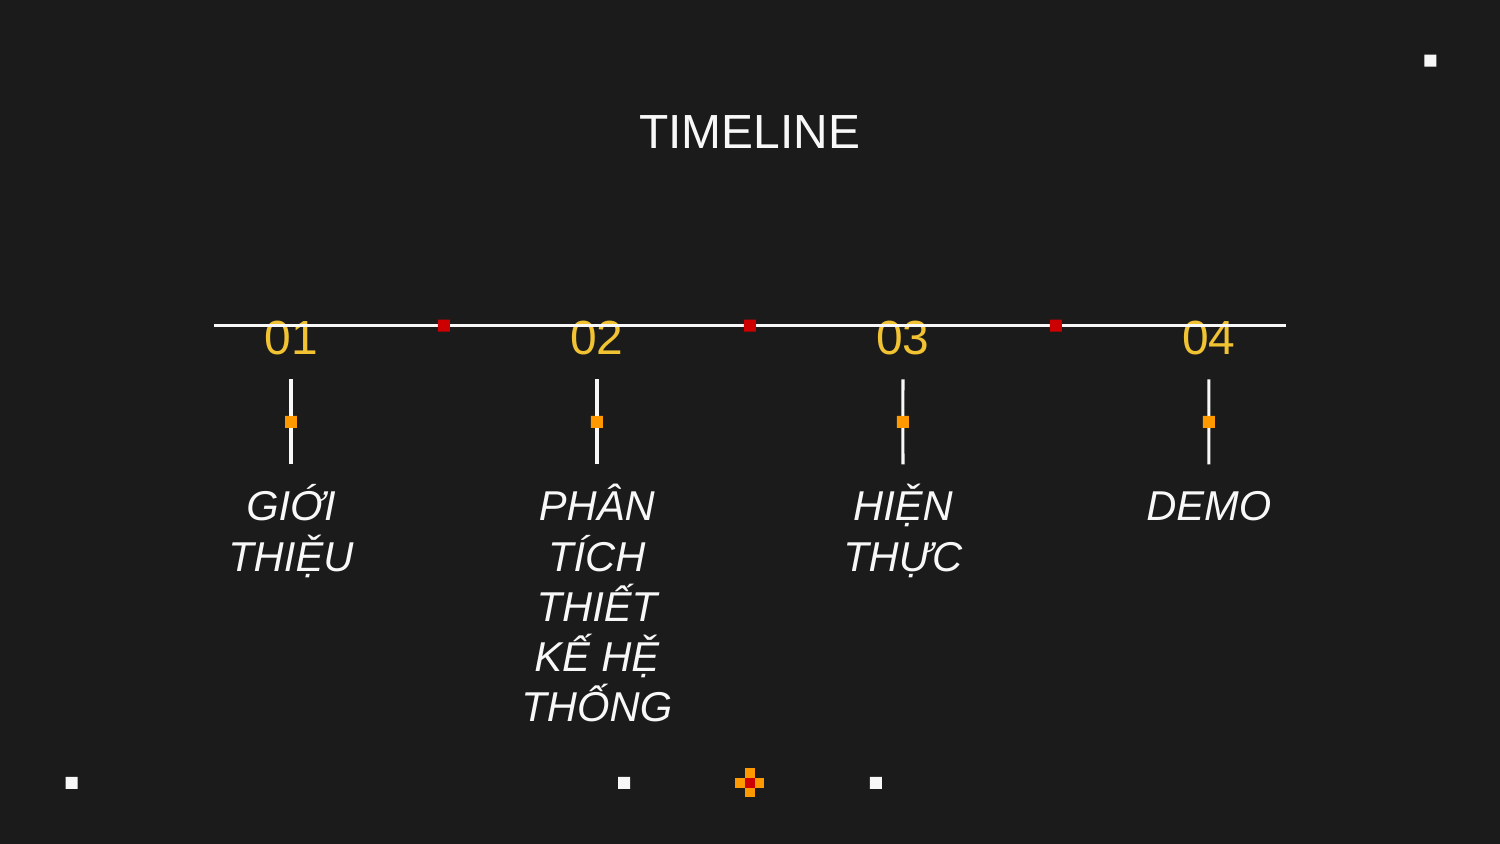

# TIMELINE
01
02
03
04

GIỚI THIỆU
PHÂN TÍCH THIẾT KẾ HỆ THỐNG
HIỆN THỰC
DEMO